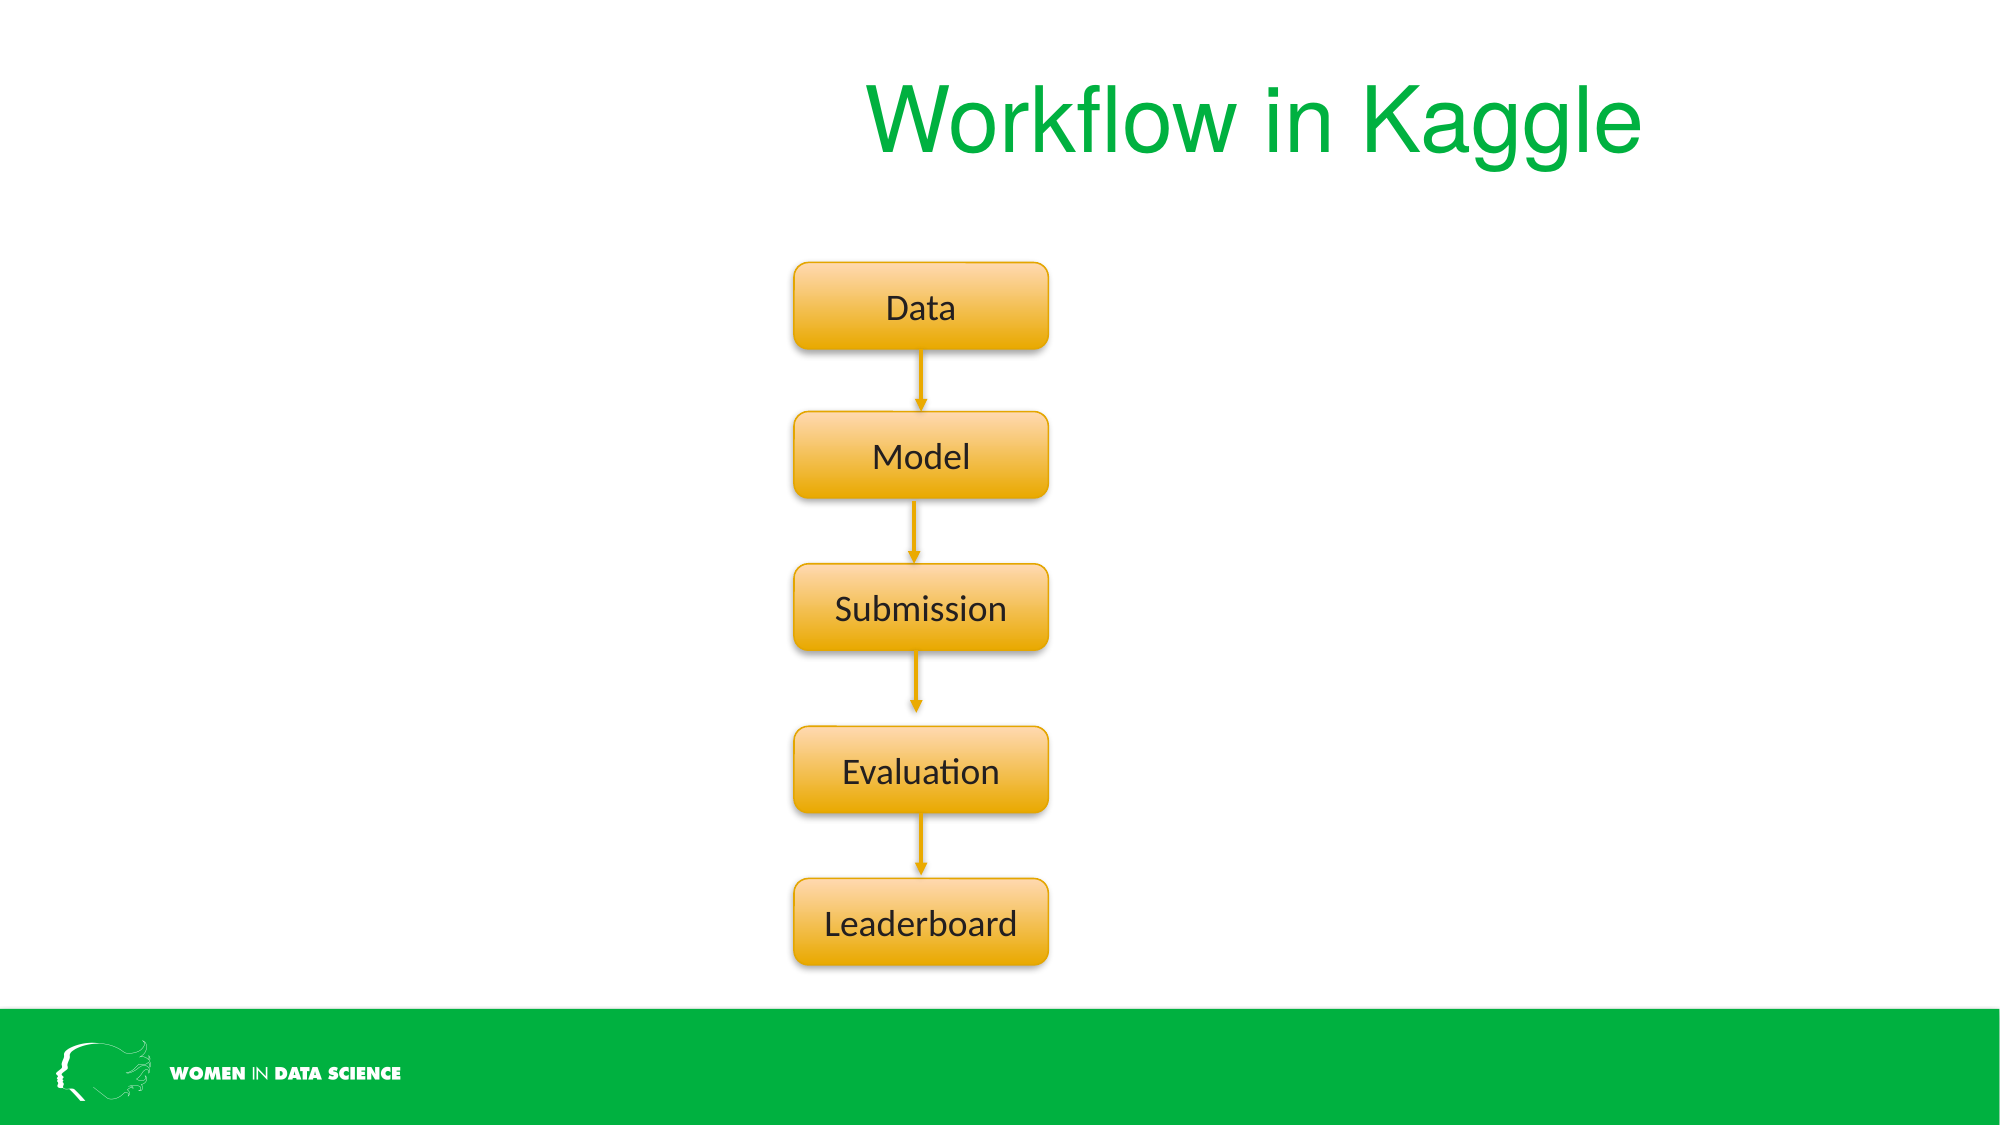

# Workflow in Kaggle

Data
Model
Submission
Evaluation
Leaderboard